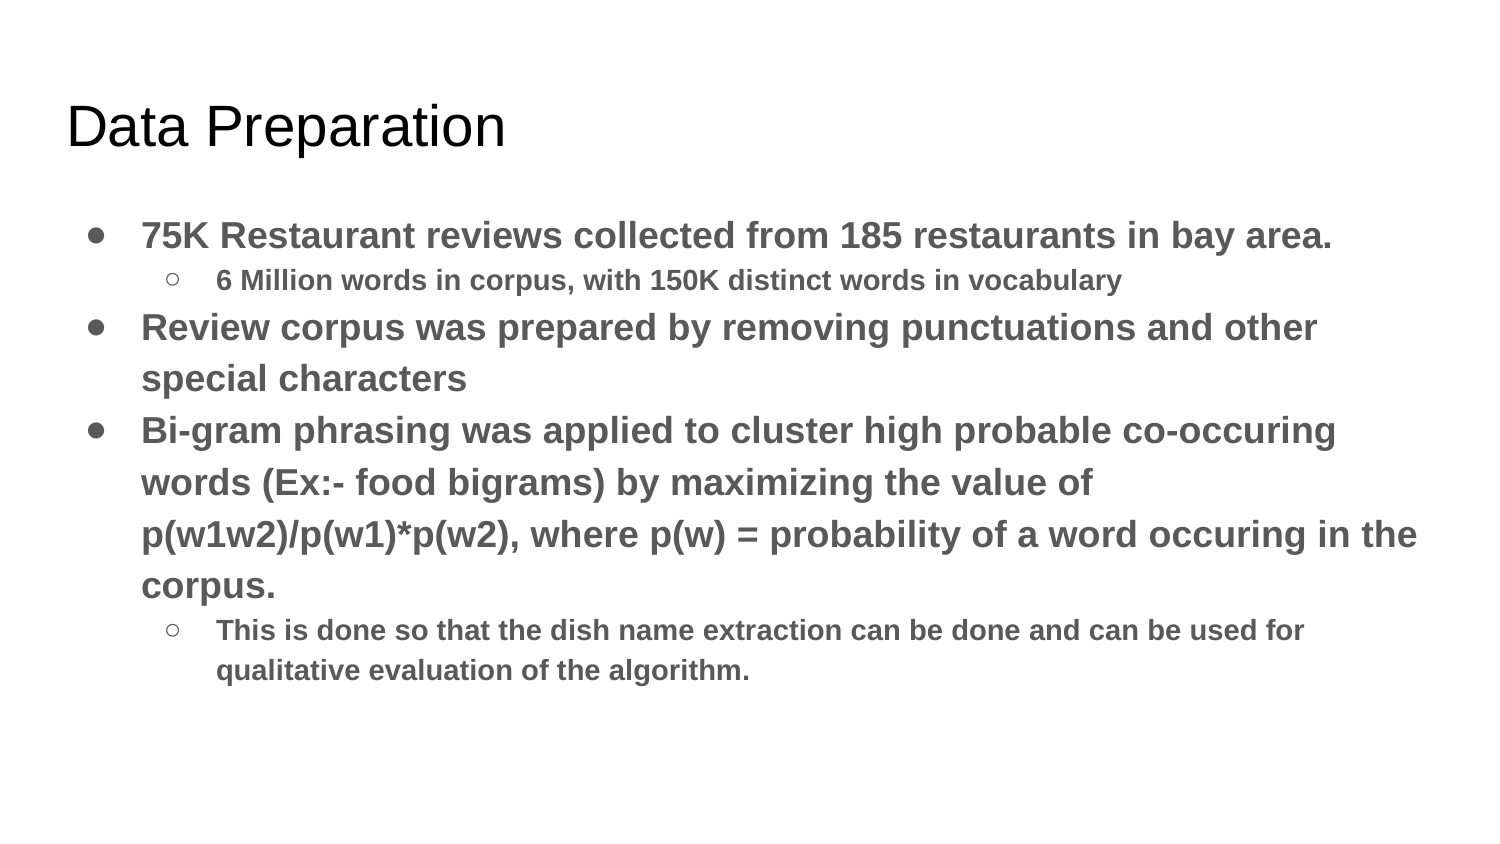

# Data Preparation
75K Restaurant reviews collected from 185 restaurants in bay area.
6 Million words in corpus, with 150K distinct words in vocabulary
Review corpus was prepared by removing punctuations and other special characters
Bi-gram phrasing was applied to cluster high probable co-occuring words (Ex:- food bigrams) by maximizing the value of p(w1w2)/p(w1)*p(w2), where p(w) = probability of a word occuring in the corpus.
This is done so that the dish name extraction can be done and can be used for qualitative evaluation of the algorithm.